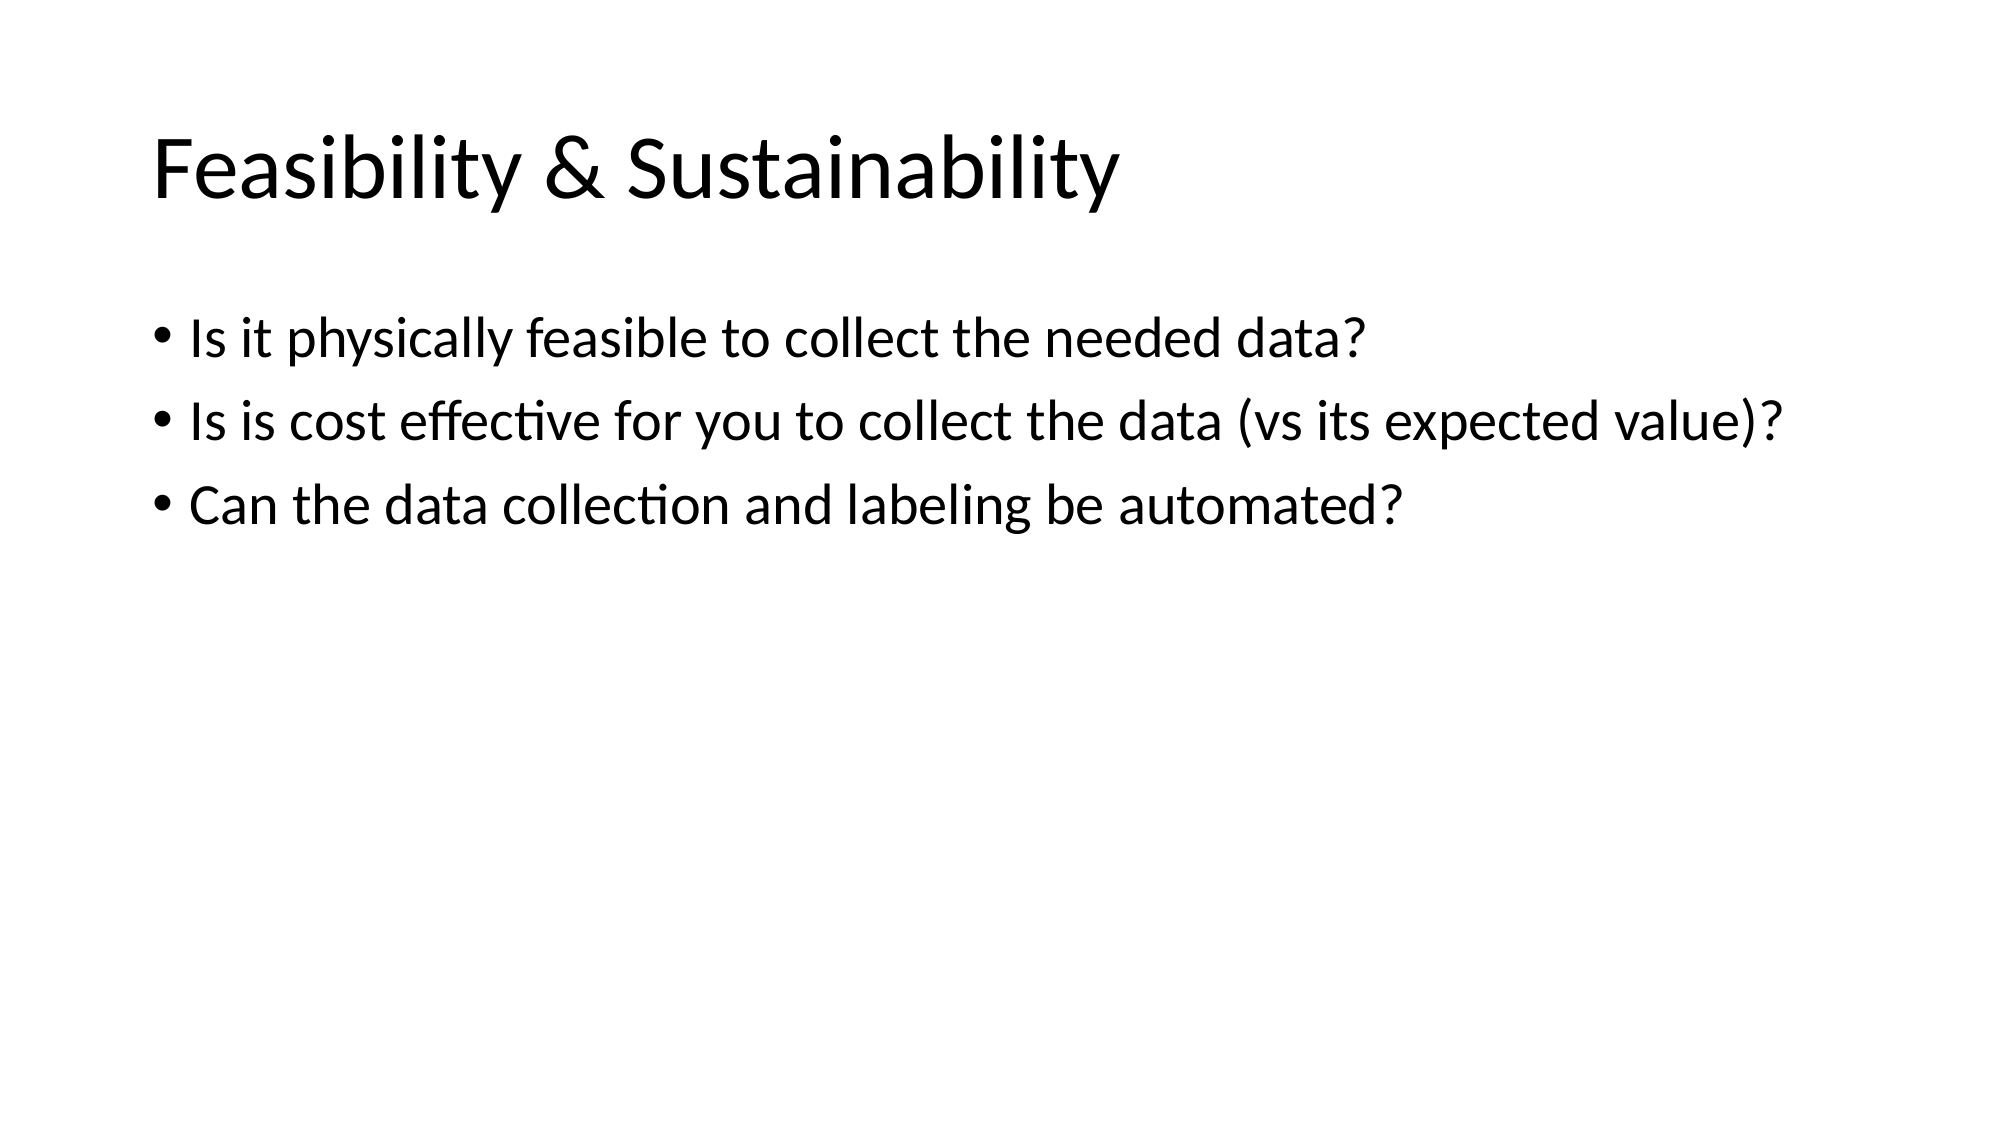

# Feasibility & Sustainability
Is it physically feasible to collect the needed data?
Is is cost effective for you to collect the data (vs its expected value)?
Can the data collection and labeling be automated?